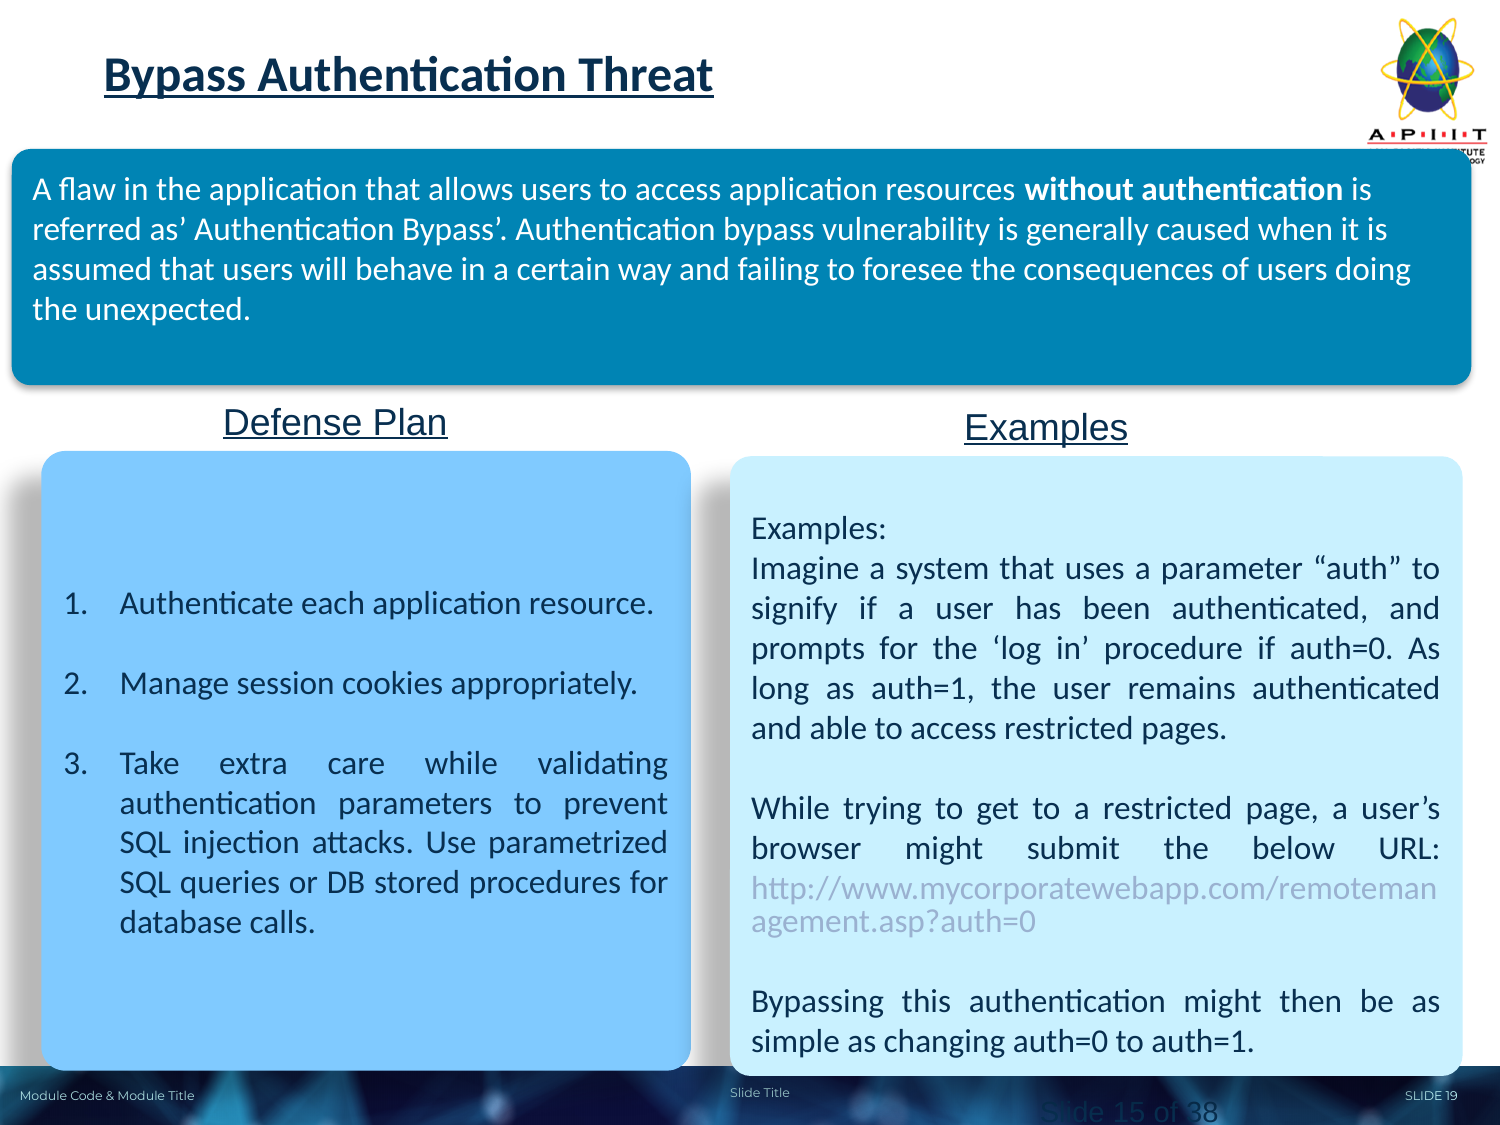

# Bypass Authentication Threat
A flaw in the application that allows users to access application resources without authentication is referred as’ Authentication Bypass’. Authentication bypass vulnerability is generally caused when it is assumed that users will behave in a certain way and failing to foresee the consequences of users doing the unexpected.

Defense Plan
Examples
Authenticate each application resource.

Manage session cookies appropriately.

Take extra care while validating authentication parameters to prevent SQL injection attacks. Use parametrized SQL queries or DB stored procedures for database calls.
Examples:
Imagine a system that uses a parameter “auth” to signify if a user has been authenticated, and prompts for the ‘log in’ procedure if auth=0. As long as auth=1, the user remains authenticated and able to access restricted pages.

While trying to get to a restricted page, a user’s browser might submit the below URL: http://www.mycorporatewebapp.com/remotemanagement.asp?auth=0

Bypassing this authentication might then be as simple as changing auth=0 to auth=1.
Slide 15 of 38